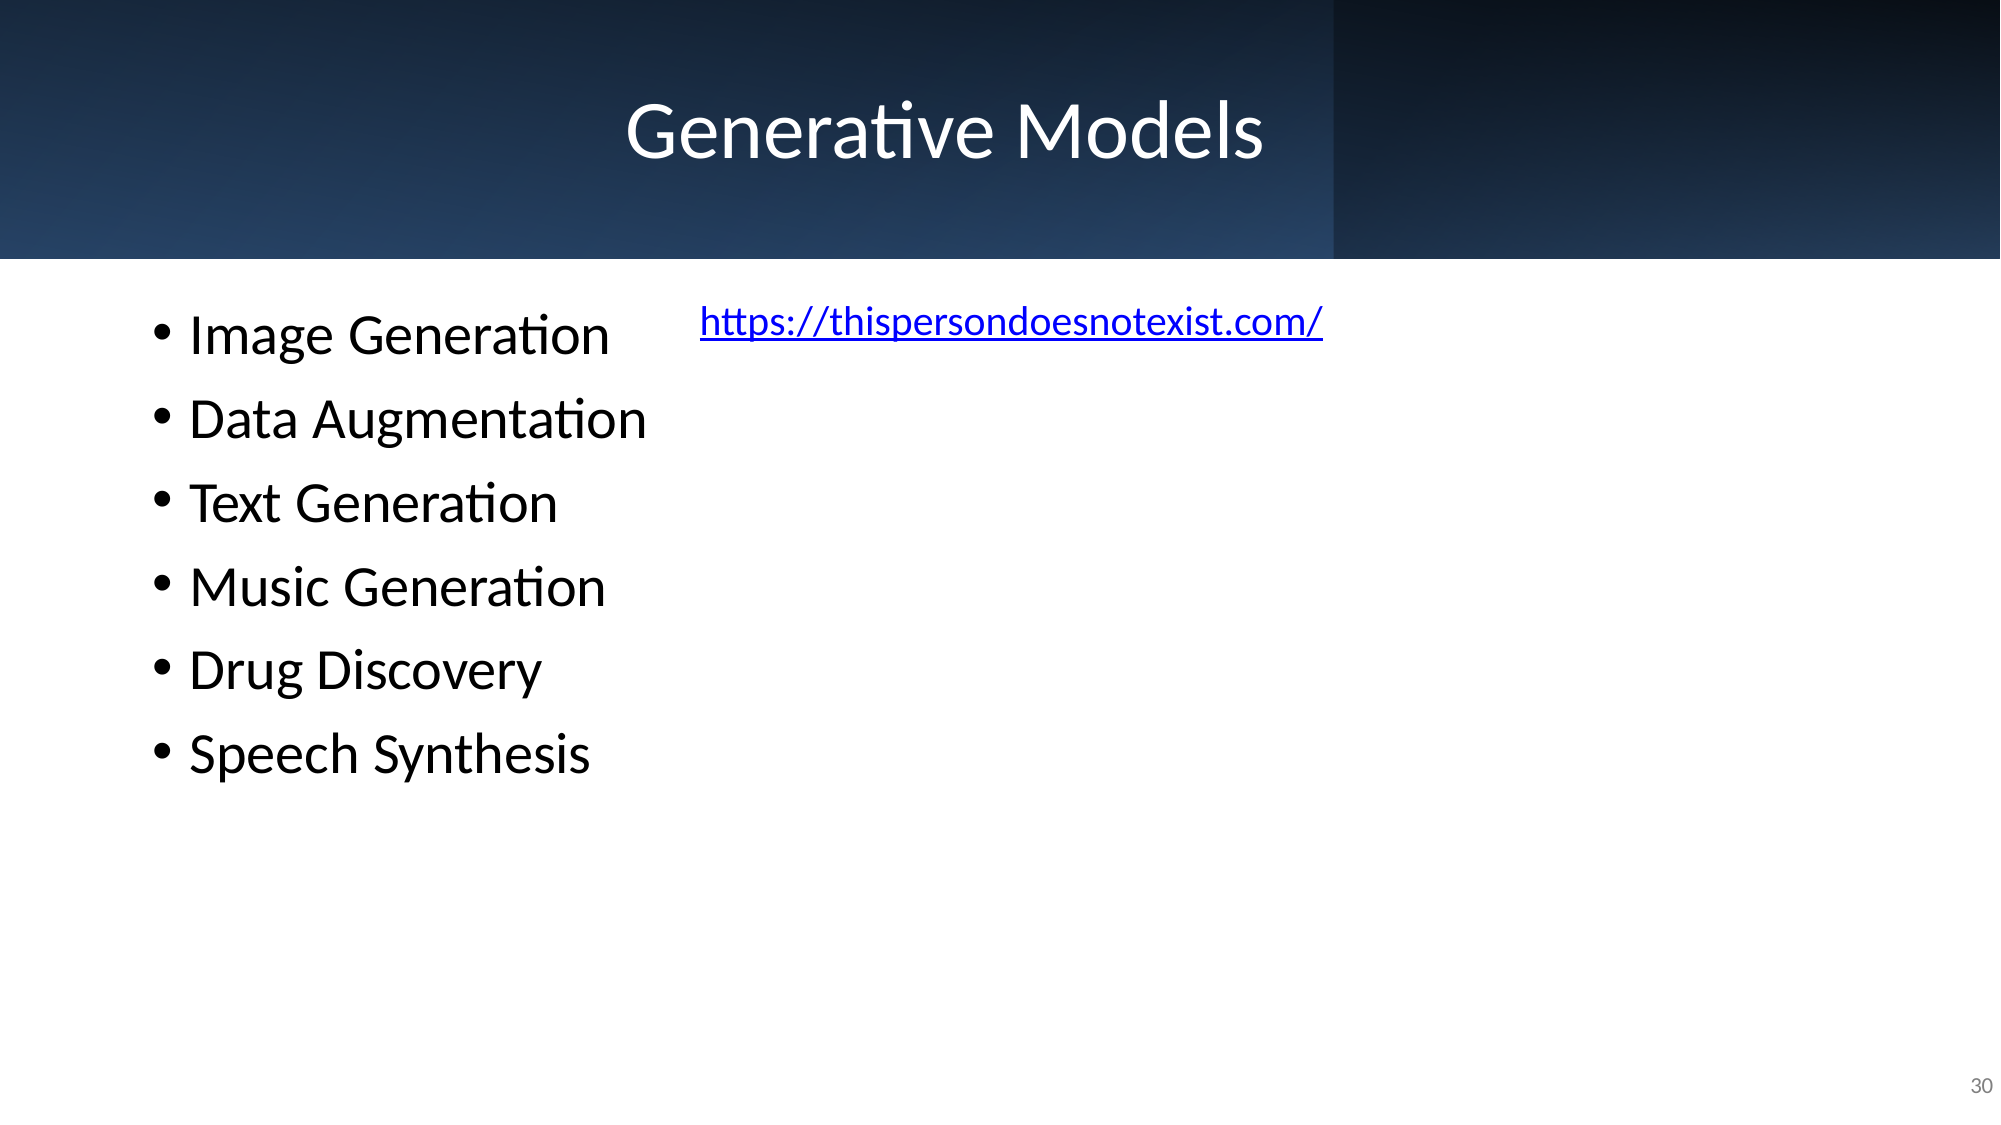

# Generative Models
Image Generation
Data Augmentation
Text Generation
Music Generation
Drug Discovery
Speech Synthesis
https://thispersondoesnotexist.com/
30